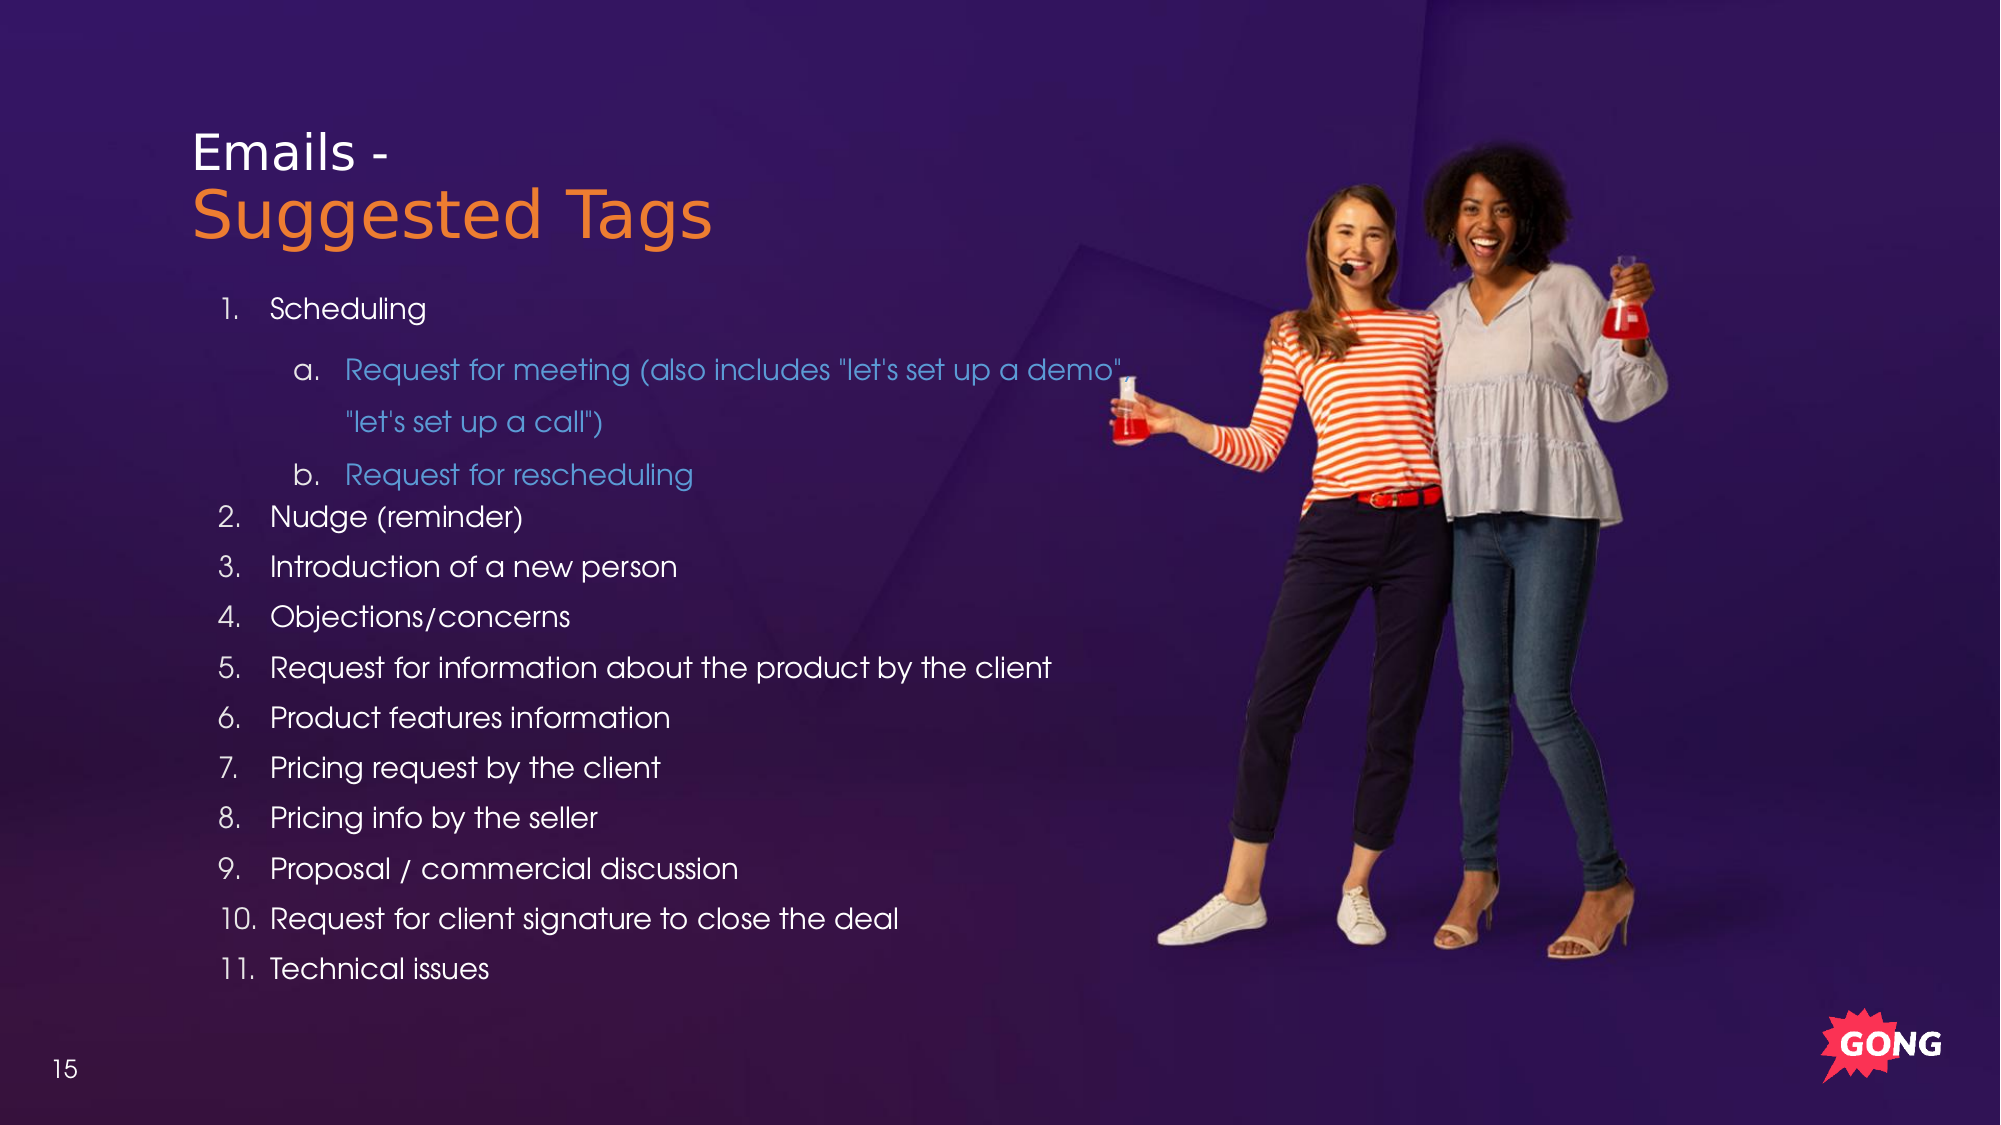

# Emails -
Suggested Tags
Scheduling
Request for meeting (also includes "let's set up a demo", "let's set up a call")
Request for rescheduling
Nudge (reminder)
Introduction of a new person
Objections/concerns
Request for information about the product by the client
Product features information
Pricing request by the client
Pricing info by the seller
Proposal / commercial discussion
Request for client signature to close the deal
Technical issues